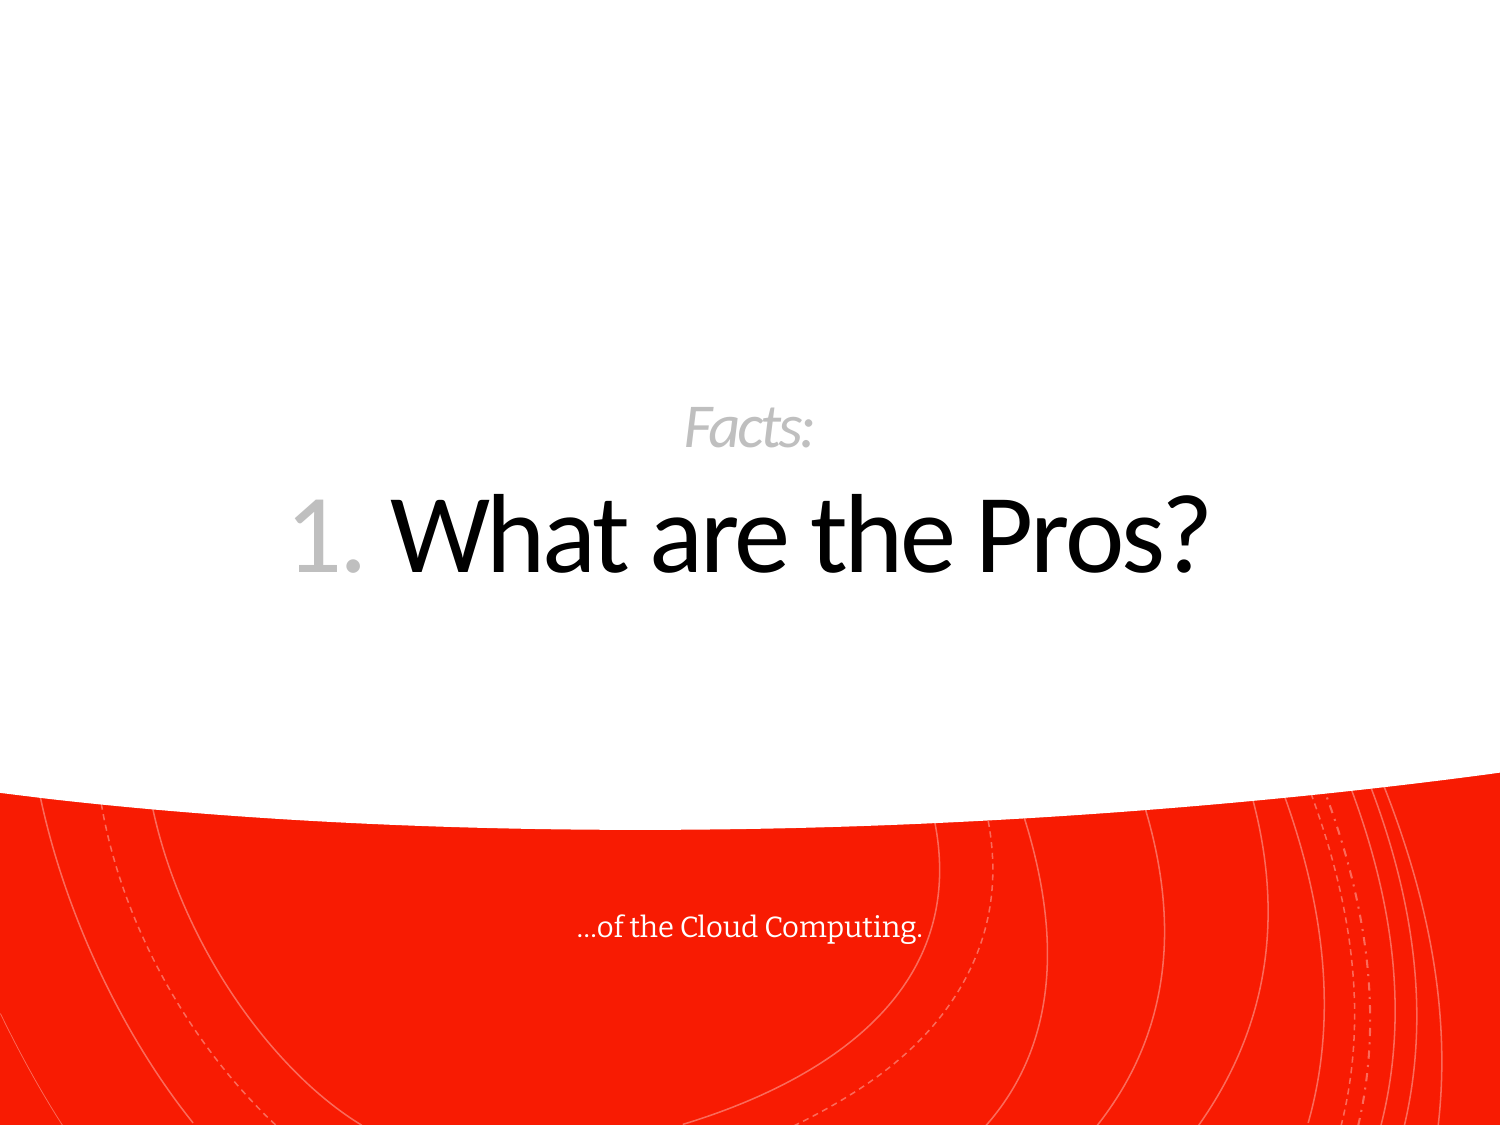

# Facts: 1. What are the Pros?
…of the Cloud Computing.